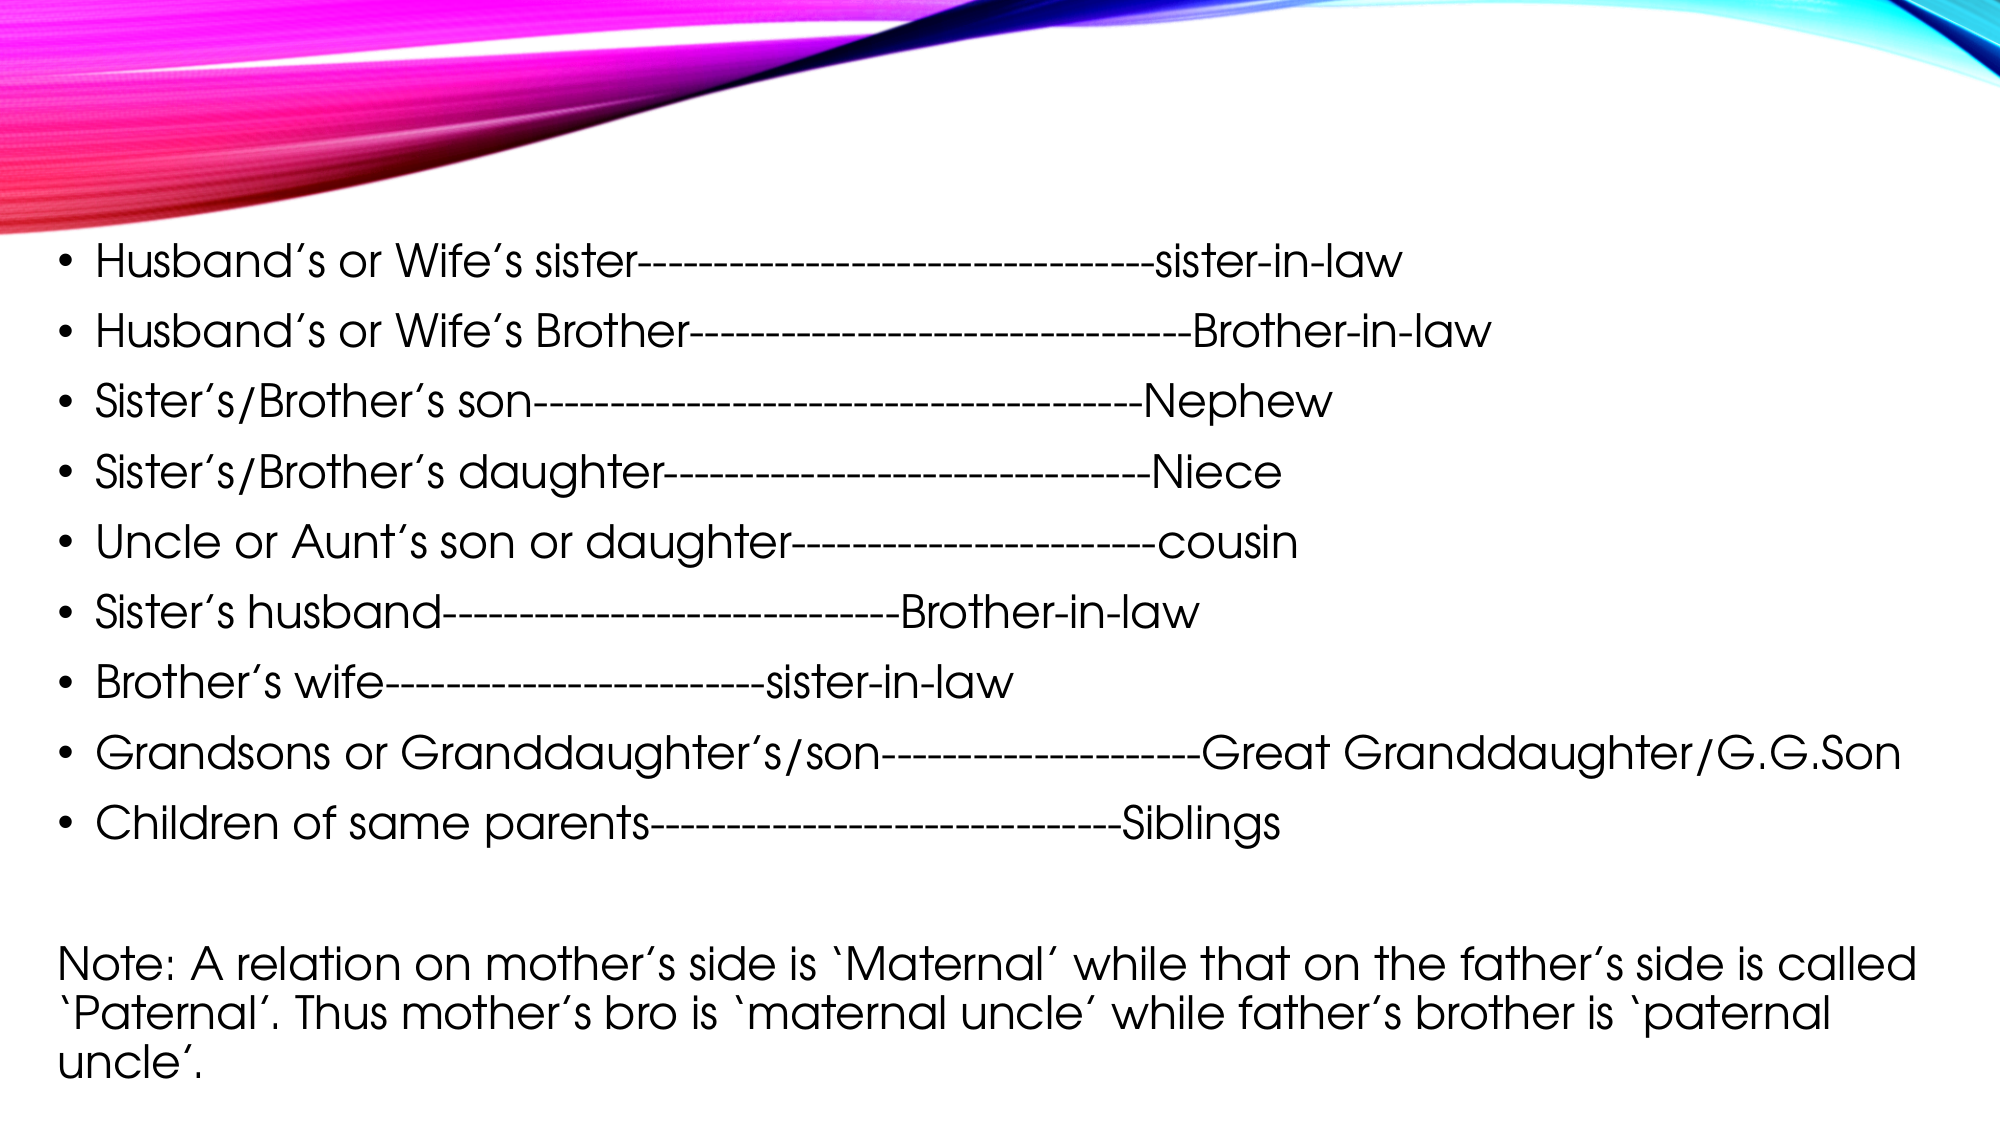

Husband’s or Wife’s sister----------------------------------sister-in-law
Husband’s or Wife’s Brother---------------------------------Brother-in-law
Sister’s/Brother’s son----------------------------------------Nephew
Sister’s/Brother’s daughter--------------------------------Niece
Uncle or Aunt’s son or daughter------------------------cousin
Sister’s husband------------------------------Brother-in-law
Brother’s wife-------------------------sister-in-law
Grandsons or Granddaughter’s/son---------------------Great Granddaughter/G.G.Son
Children of same parents-------------------------------Siblings

Note: A relation on mother’s side is ‘Maternal’ while that on the father’s side is called ‘Paternal’. Thus mother’s bro is ‘maternal uncle’ while father’s brother is ‘paternal uncle’.